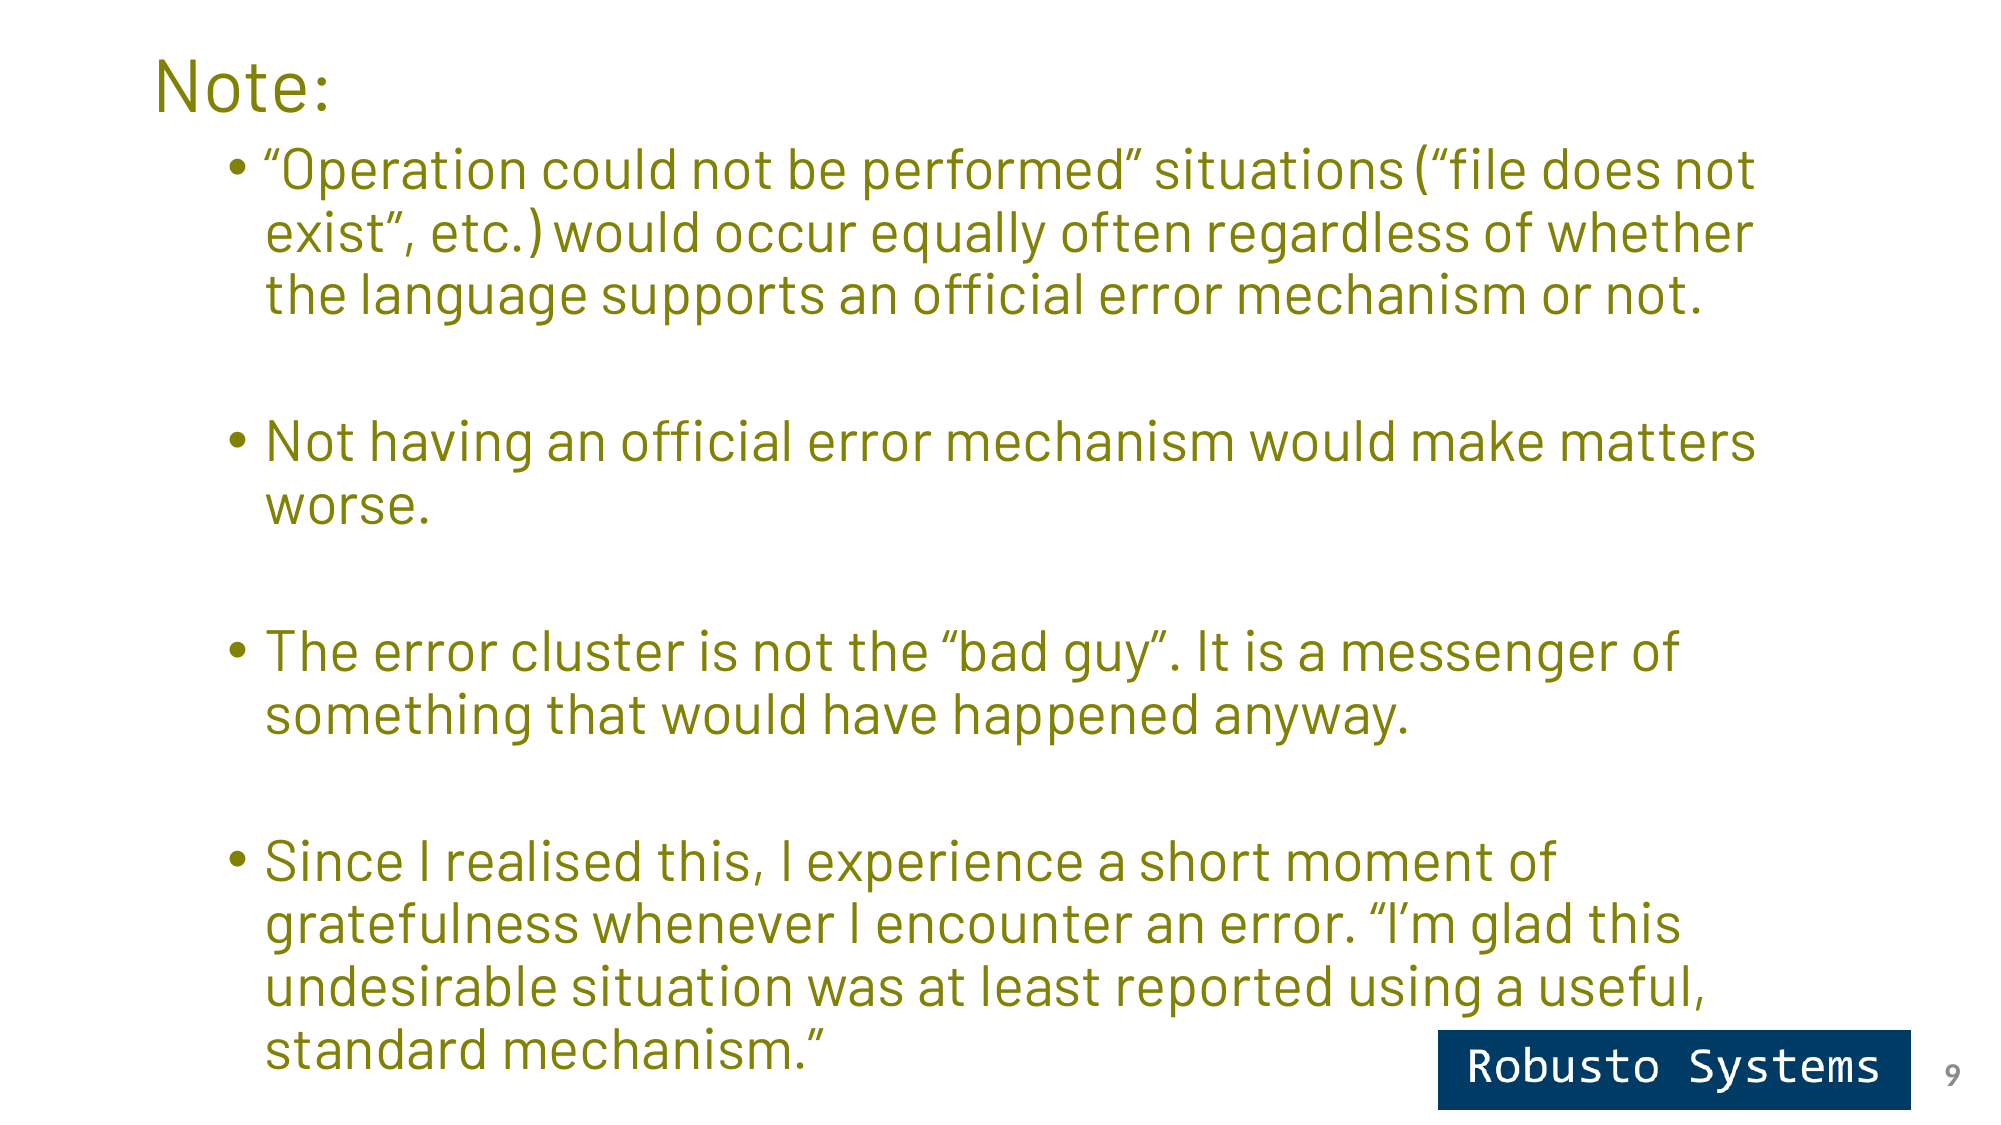

Note:
“Operation could not be performed” situations (“file does not exist”, etc.) would occur equally often regardless of whether the language supports an official error mechanism or not.

Not having an official error mechanism would make matters worse.

The error cluster is not the “bad guy”. It is a messenger of something that would have happened anyway.

Since I realised this, I experience a short moment of gratefulness whenever I encounter an error. “I’m glad this undesirable situation was at least reported using a useful, standard mechanism.”

9